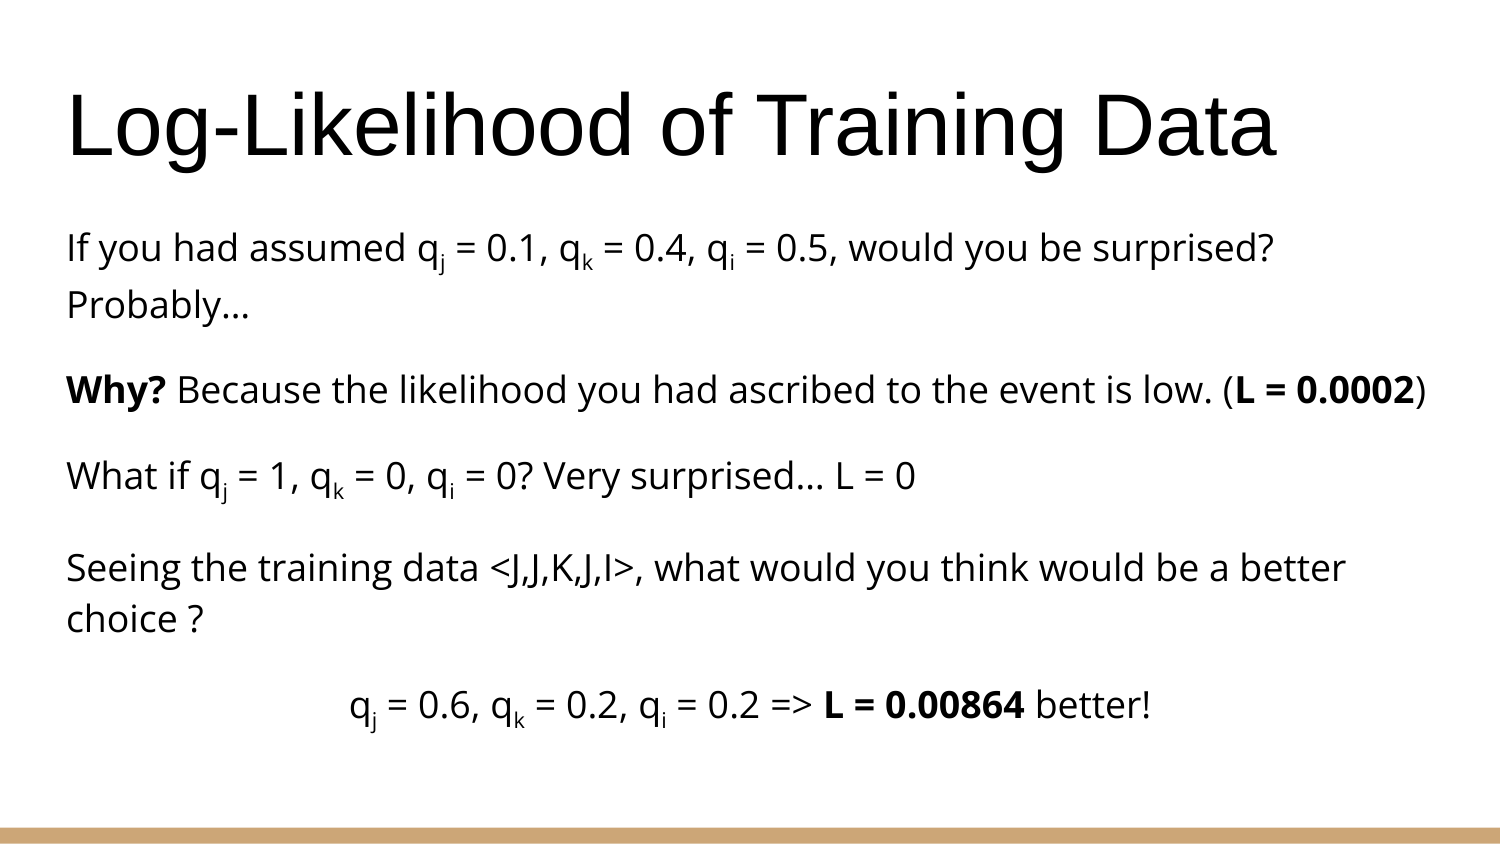

# Log-Likelihood of Training Data
If you had assumed qj = 0.1, qk = 0.4, qi = 0.5, would you be surprised? Probably…
Why? Because the likelihood you had ascribed to the event is low. (L = 0.0002)
What if qj = 1, qk = 0, qi = 0? Very surprised… L = 0
Seeing the training data <J,J,K,J,I>, what would you think would be a better choice ?
                             qj = 0.6, qk = 0.2, qi = 0.2 => L = 0.00864 better!